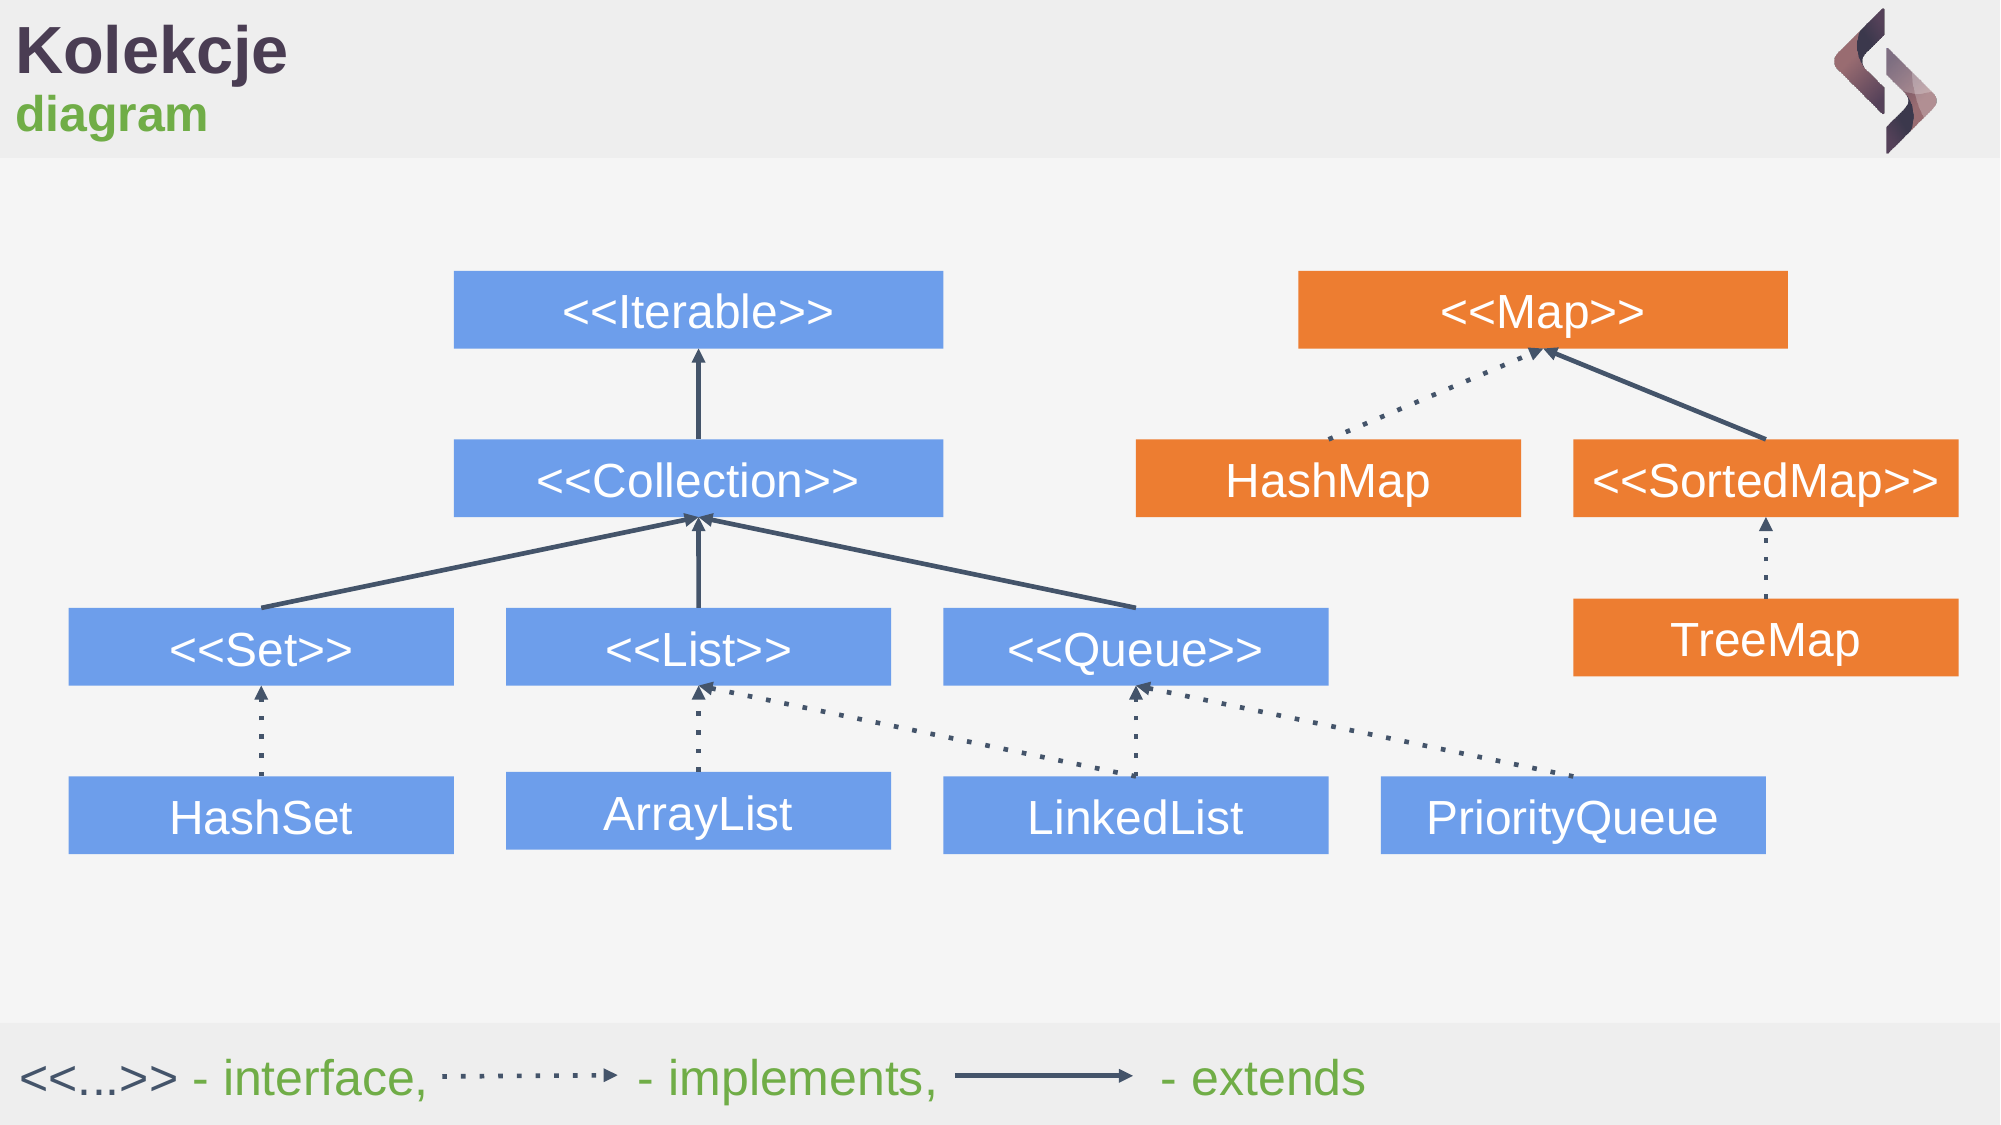

# Kolekcje
diagram
<<Iterable>>
<<Map>>
HashMap
<<SortedMap>>
<<Collection>>
TreeMap
<<Set>>
<<List>>
<<Queue>>
ArrayList
LinkedList
PriorityQueue
HashSet
<<...>> - interface,               - implements,                - extends